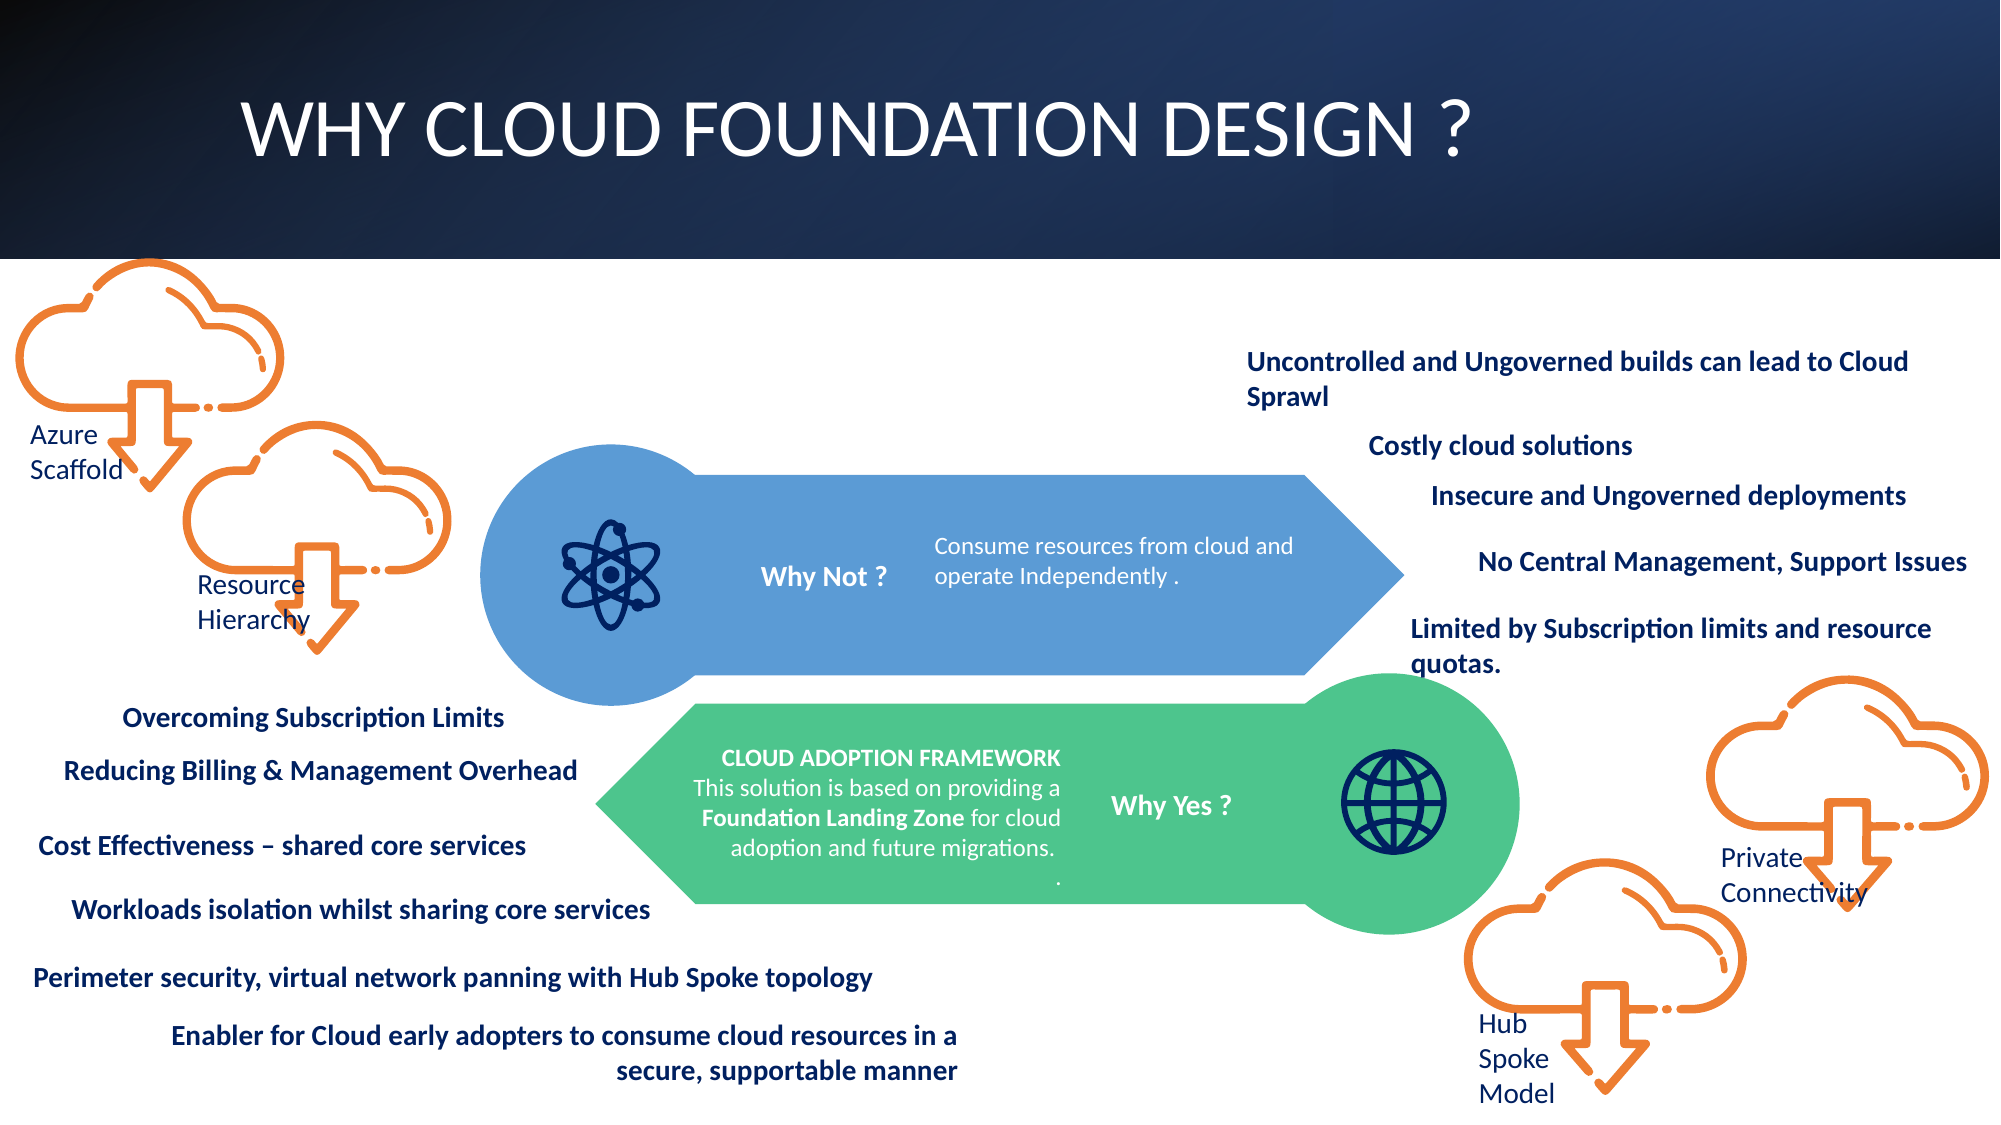

# WHY CLOUD FOUNDATION DESIGN ?

Azure Scaffold

Uncontrolled and Ungoverned builds can lead to Cloud Sprawl
Costly cloud solutions

Resource
Hierarchy

Insecure and Ungoverned deployments

Consume resources from cloud and operate Independently .
No Central Management, Support Issues
Why Not ?
Limited by Subscription limits and resource quotas.

Private
Connectivity

Overcoming Subscription Limits
CLOUD ADOPTION FRAMEWORK
This solution is based on providing a Foundation Landing Zone for cloud adoption and future migrations.
.
Reducing Billing & Management Overhead

Why Yes ?
Cost Effectiveness – shared core services

Hub
Spoke
Model

Workloads isolation whilst sharing core services
Perimeter security, virtual network panning with Hub Spoke topology
Enabler for Cloud early adopters to consume cloud resources in a secure, supportable manner